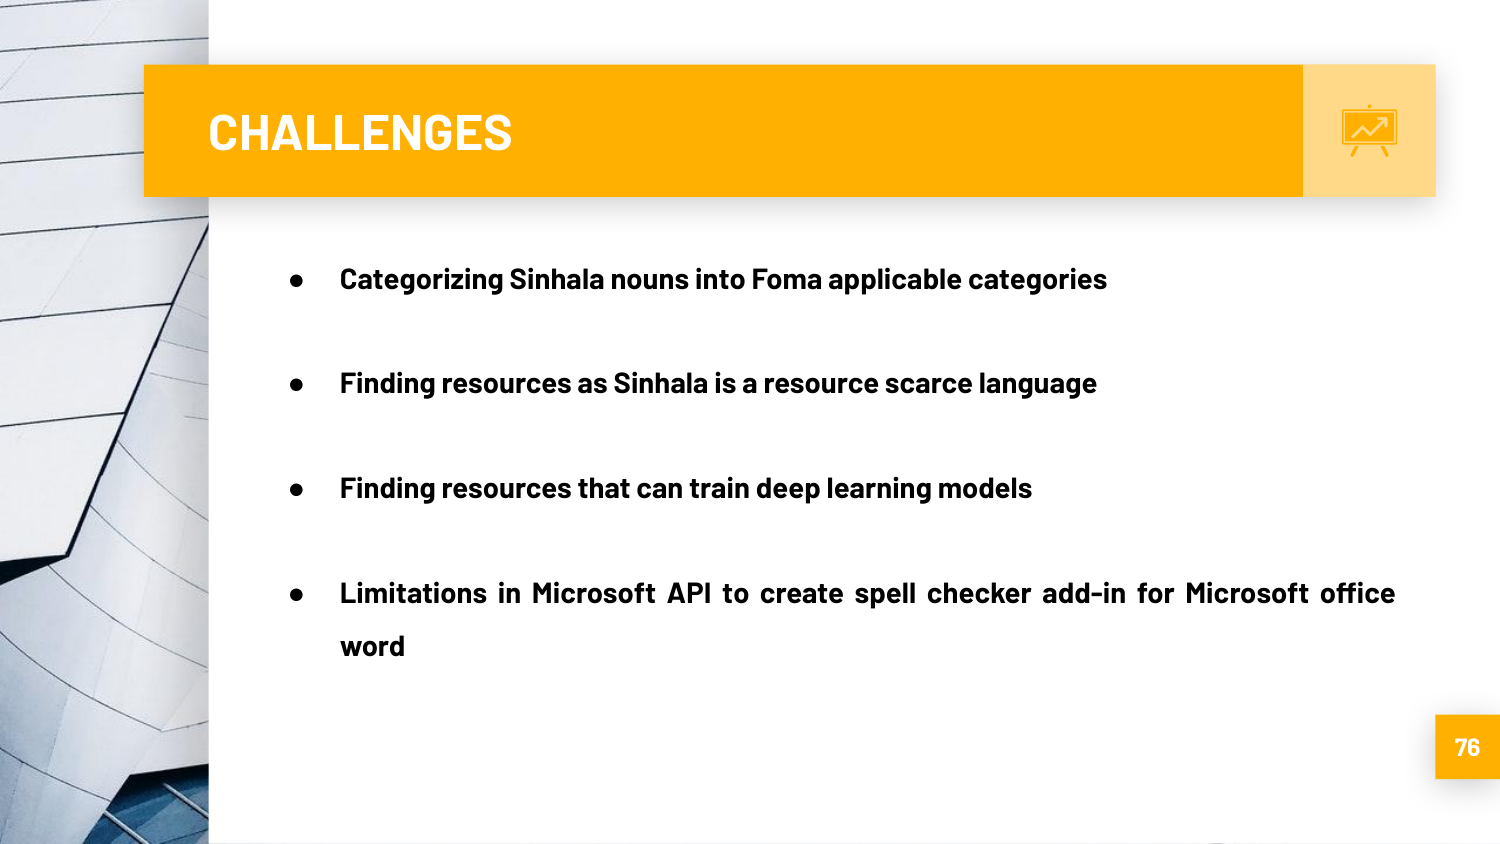

# CHALLENGES

Categorizing Sinhala nouns into Foma applicable categories

Finding resources as Sinhala is a resource scarce language

Finding resources that can train deep learning models

Limitations in Microsoft API to create spell checker add-in for Microsoft office word
76